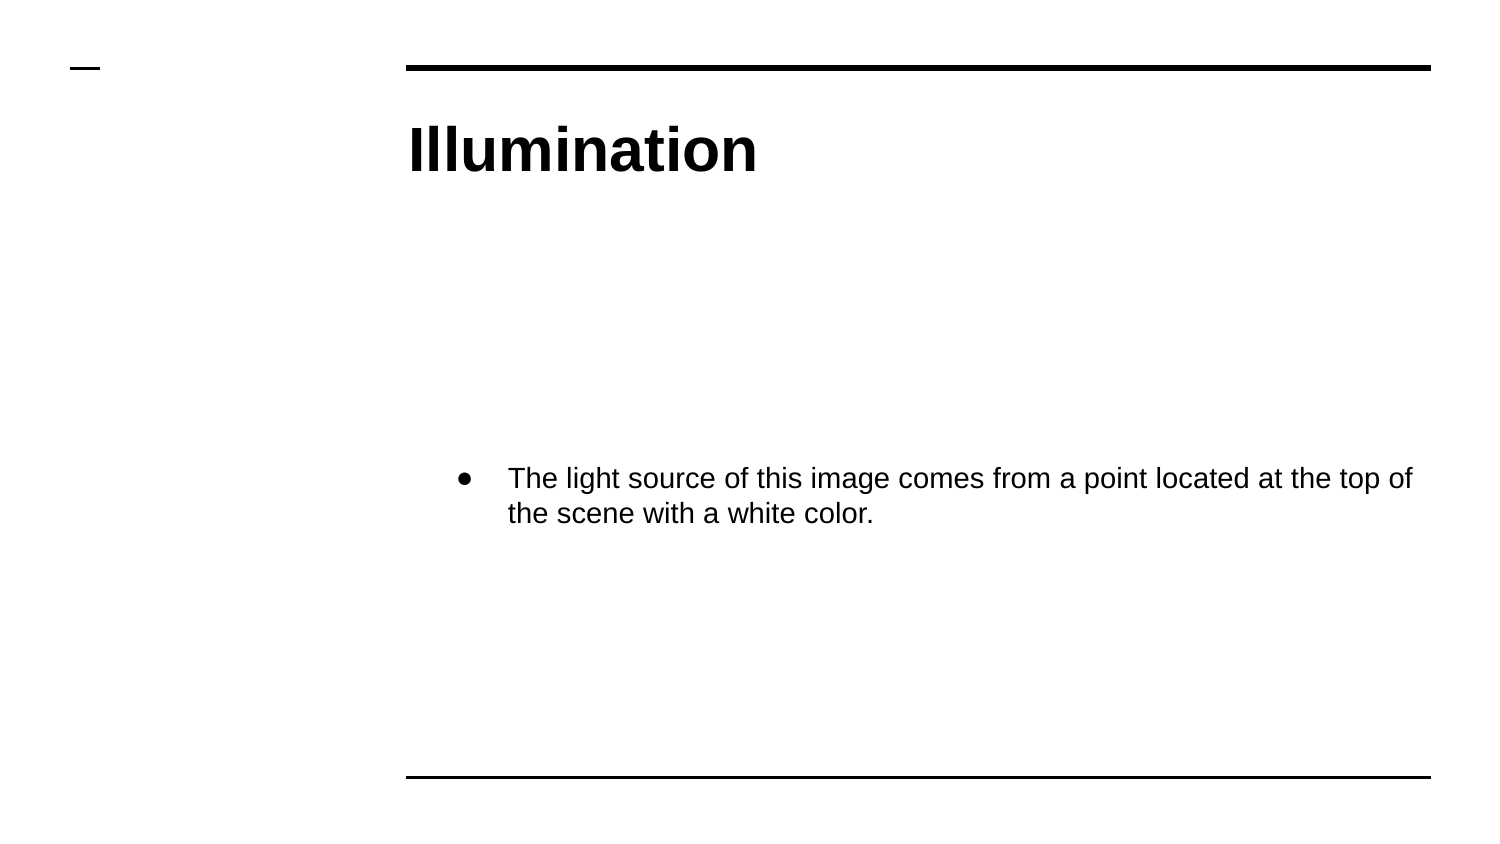

# Illumination

The light source of this image comes from a point located at the top of the scene with a white color.